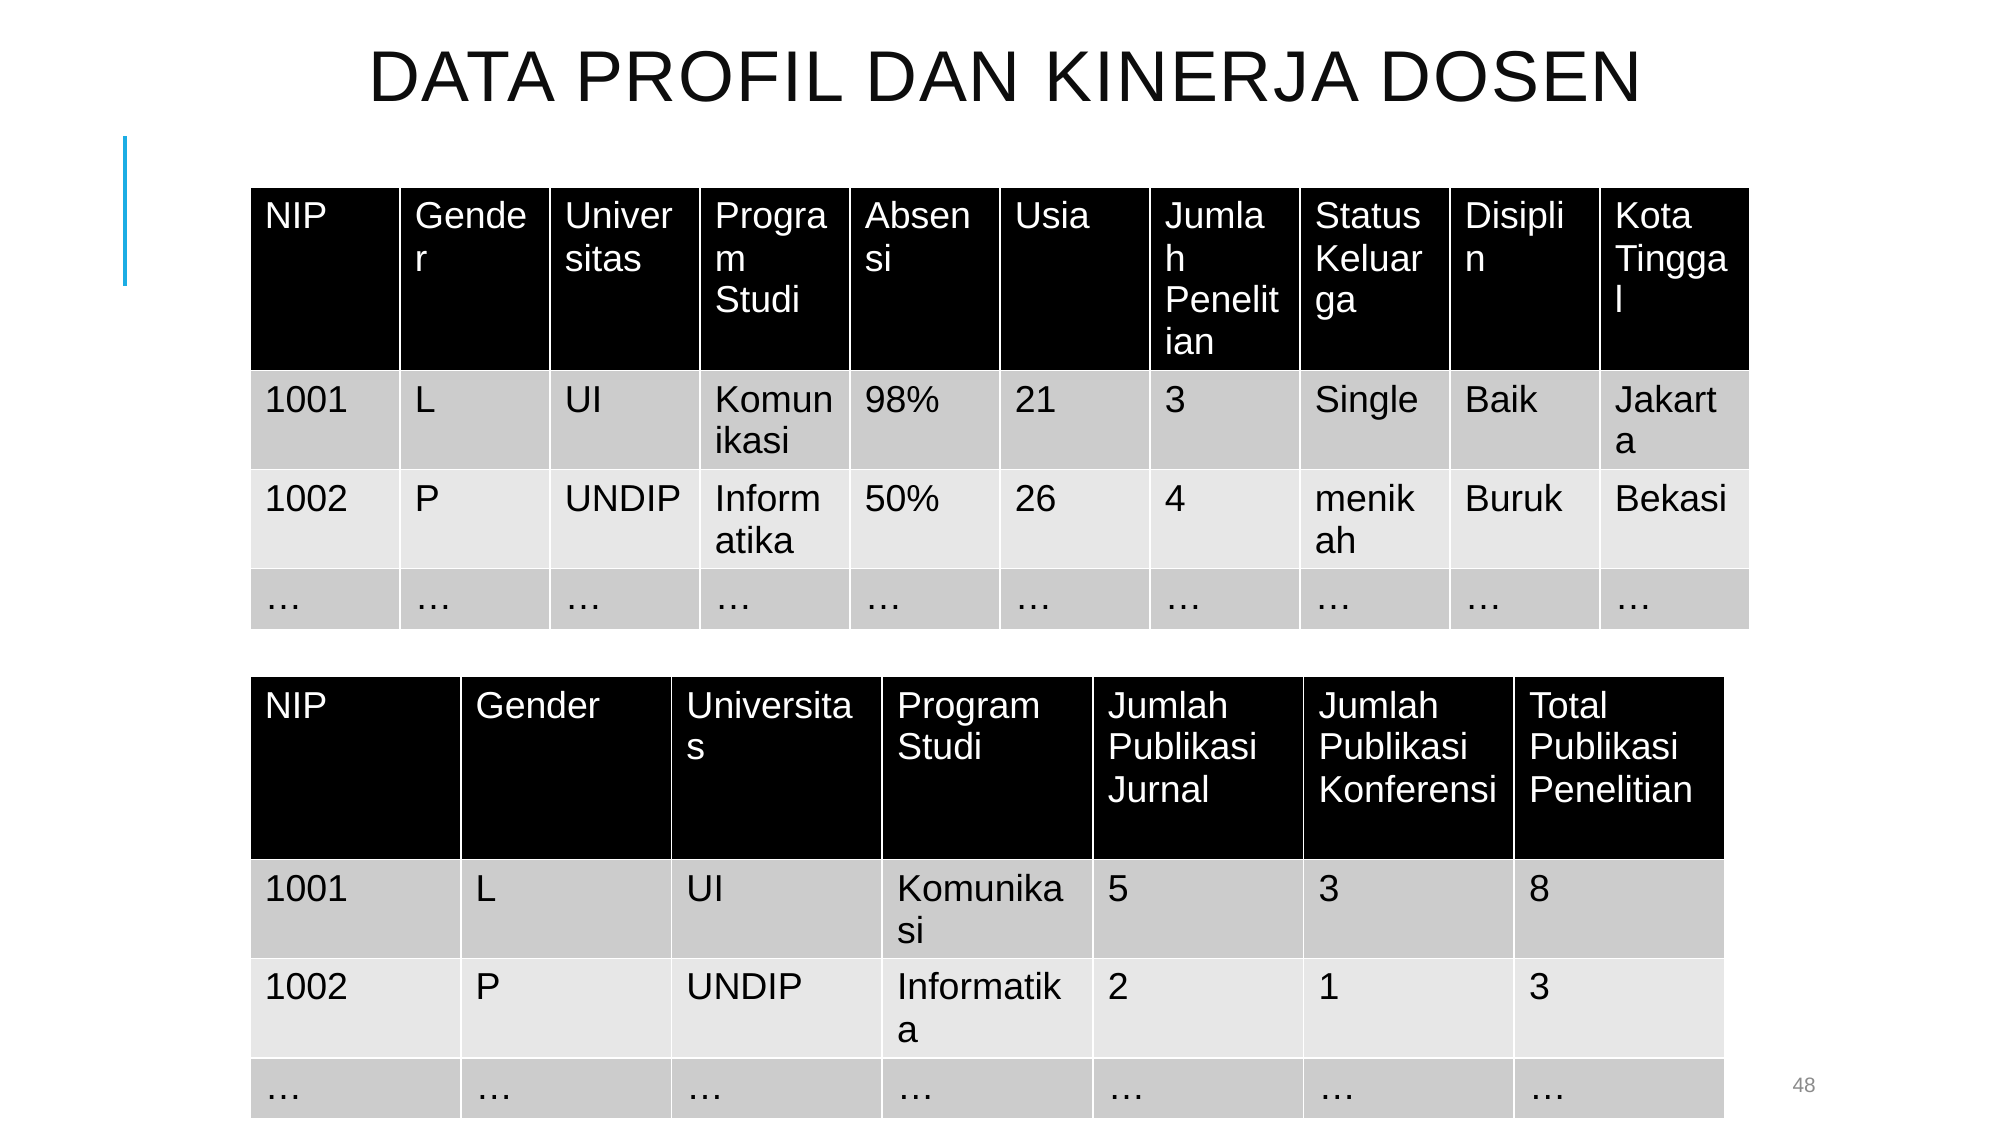

48
# Data Profil dan Kinerja Dosen
| NIP | Gender | Universitas | Program Studi | Absensi | Usia | Jumlah Penelitian | Status Keluarga | Disiplin | Kota Tinggal |
| --- | --- | --- | --- | --- | --- | --- | --- | --- | --- |
| 1001 | L | UI | Komunikasi | 98% | 21 | 3 | Single | Baik | Jakarta |
| 1002 | P | UNDIP | Informatika | 50% | 26 | 4 | menikah | Buruk | Bekasi |
| … | … | … | … | … | … | … | … | … | … |
| NIP | Gender | Universitas | Program Studi | Jumlah Publikasi Jurnal | Jumlah Publikasi Konferensi | Total Publikasi Penelitian |
| --- | --- | --- | --- | --- | --- | --- |
| 1001 | L | UI | Komunikasi | 5 | 3 | 8 |
| 1002 | P | UNDIP | Informatika | 2 | 1 | 3 |
| … | … | … | … | … | … | … |